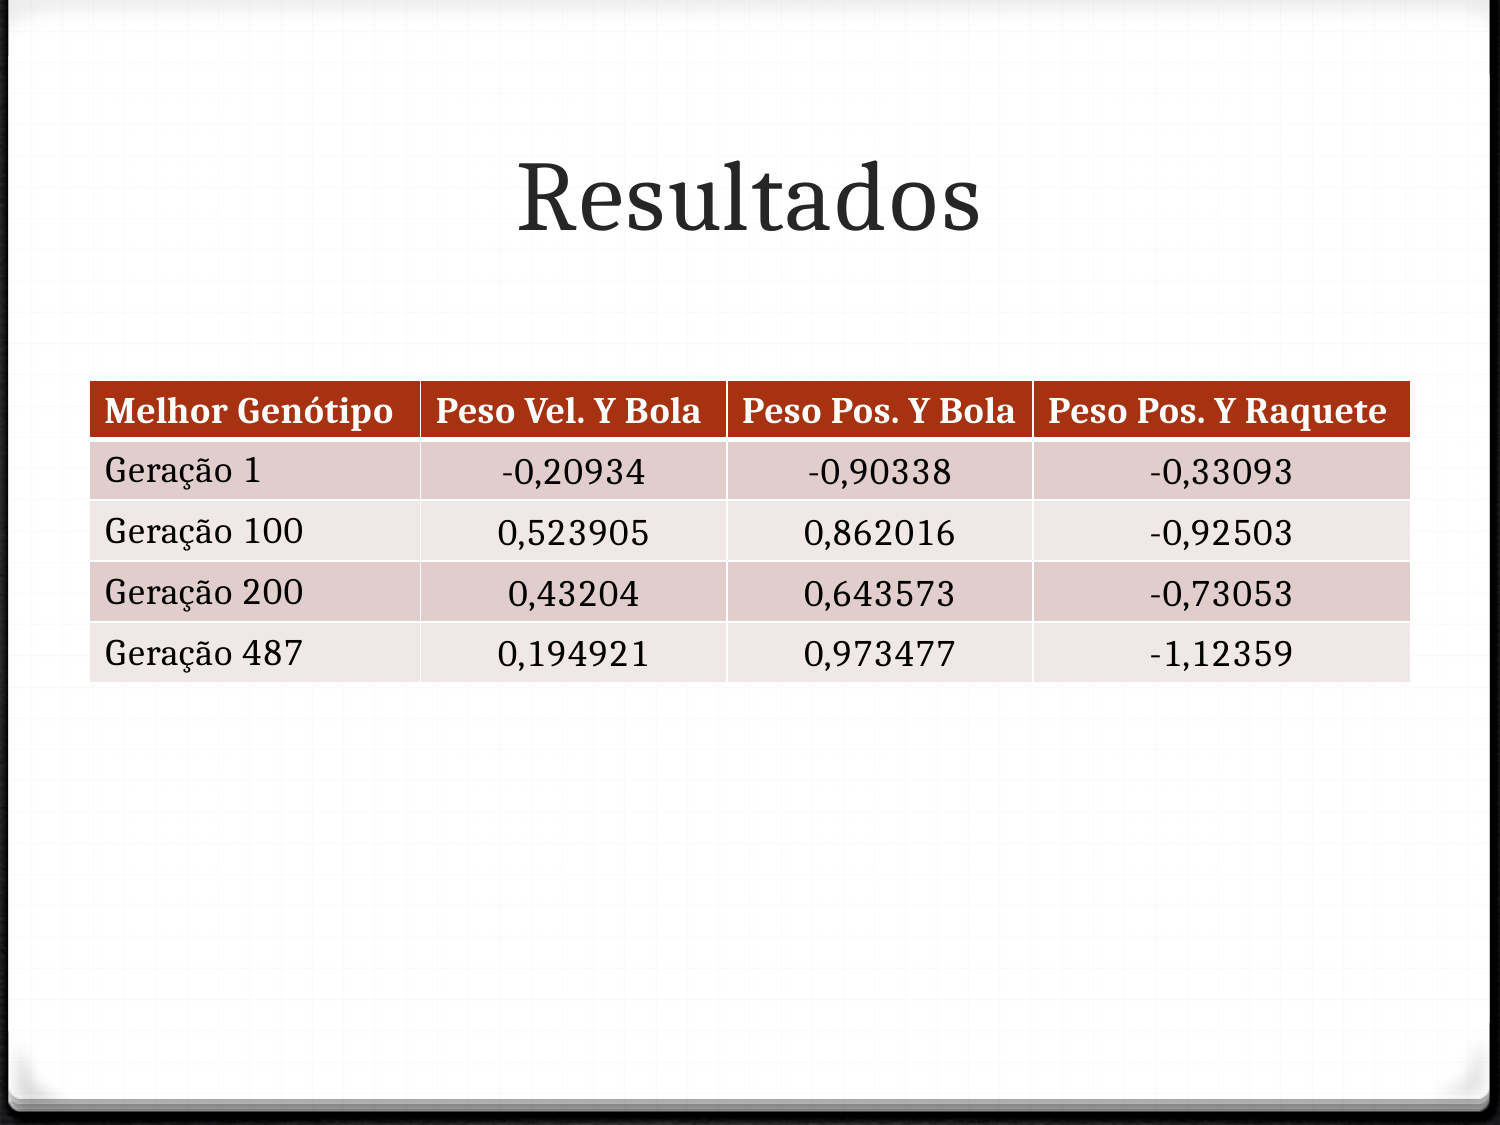

# Resultados
| Melhor Genótipo | Peso Vel. Y Bola | Peso Pos. Y Bola | Peso Pos. Y Raquete |
| --- | --- | --- | --- |
| Geração 1 | -0,20934 | -0,90338 | -0,33093 |
| Geração 100 | 0,523905 | 0,862016 | -0,92503 |
| Geração 200 | 0,43204 | 0,643573 | -0,73053 |
| Geração 487 | 0,194921 | 0,973477 | -1,12359 |